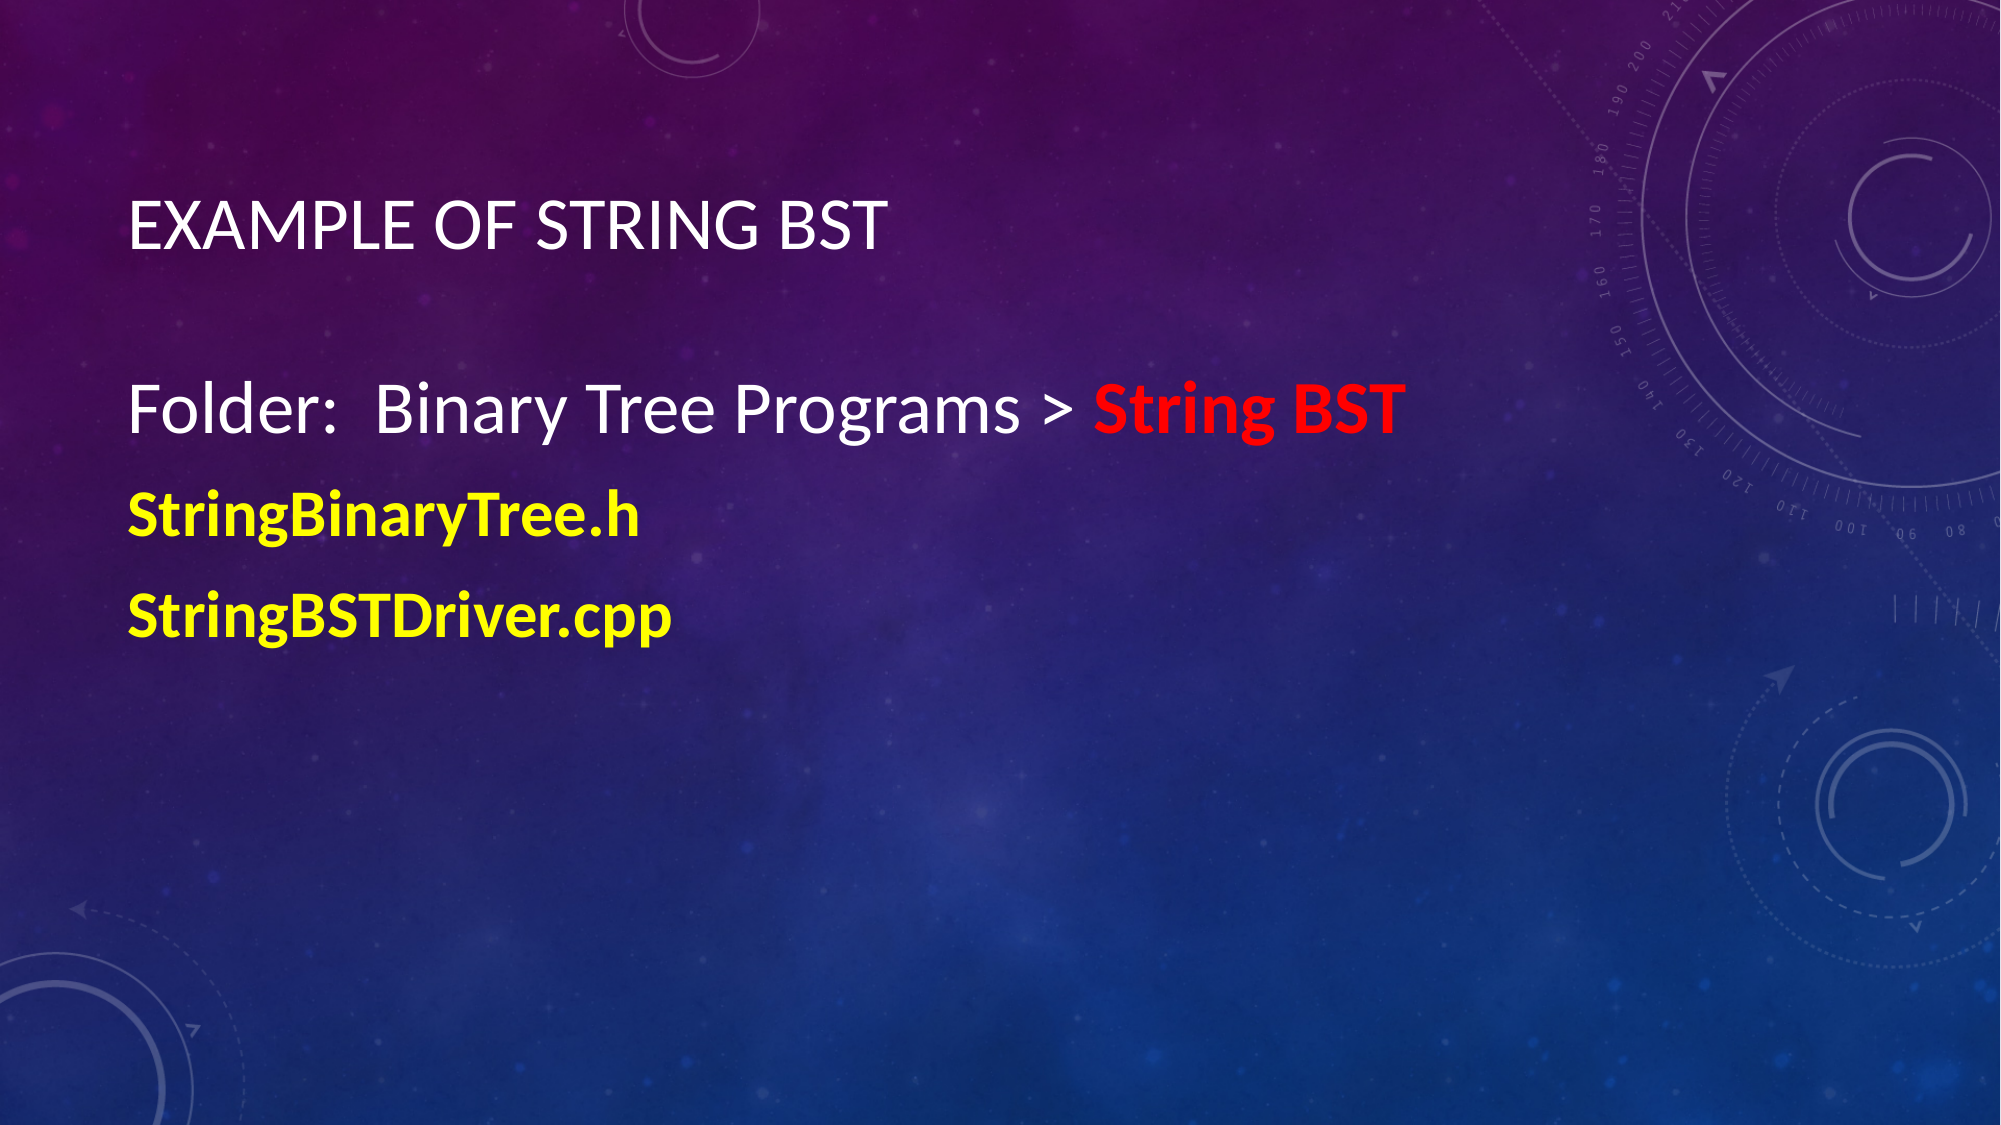

# Example of String BST
Folder:  Binary Tree Programs > String BST
StringBinaryTree.h
StringBSTDriver.cpp